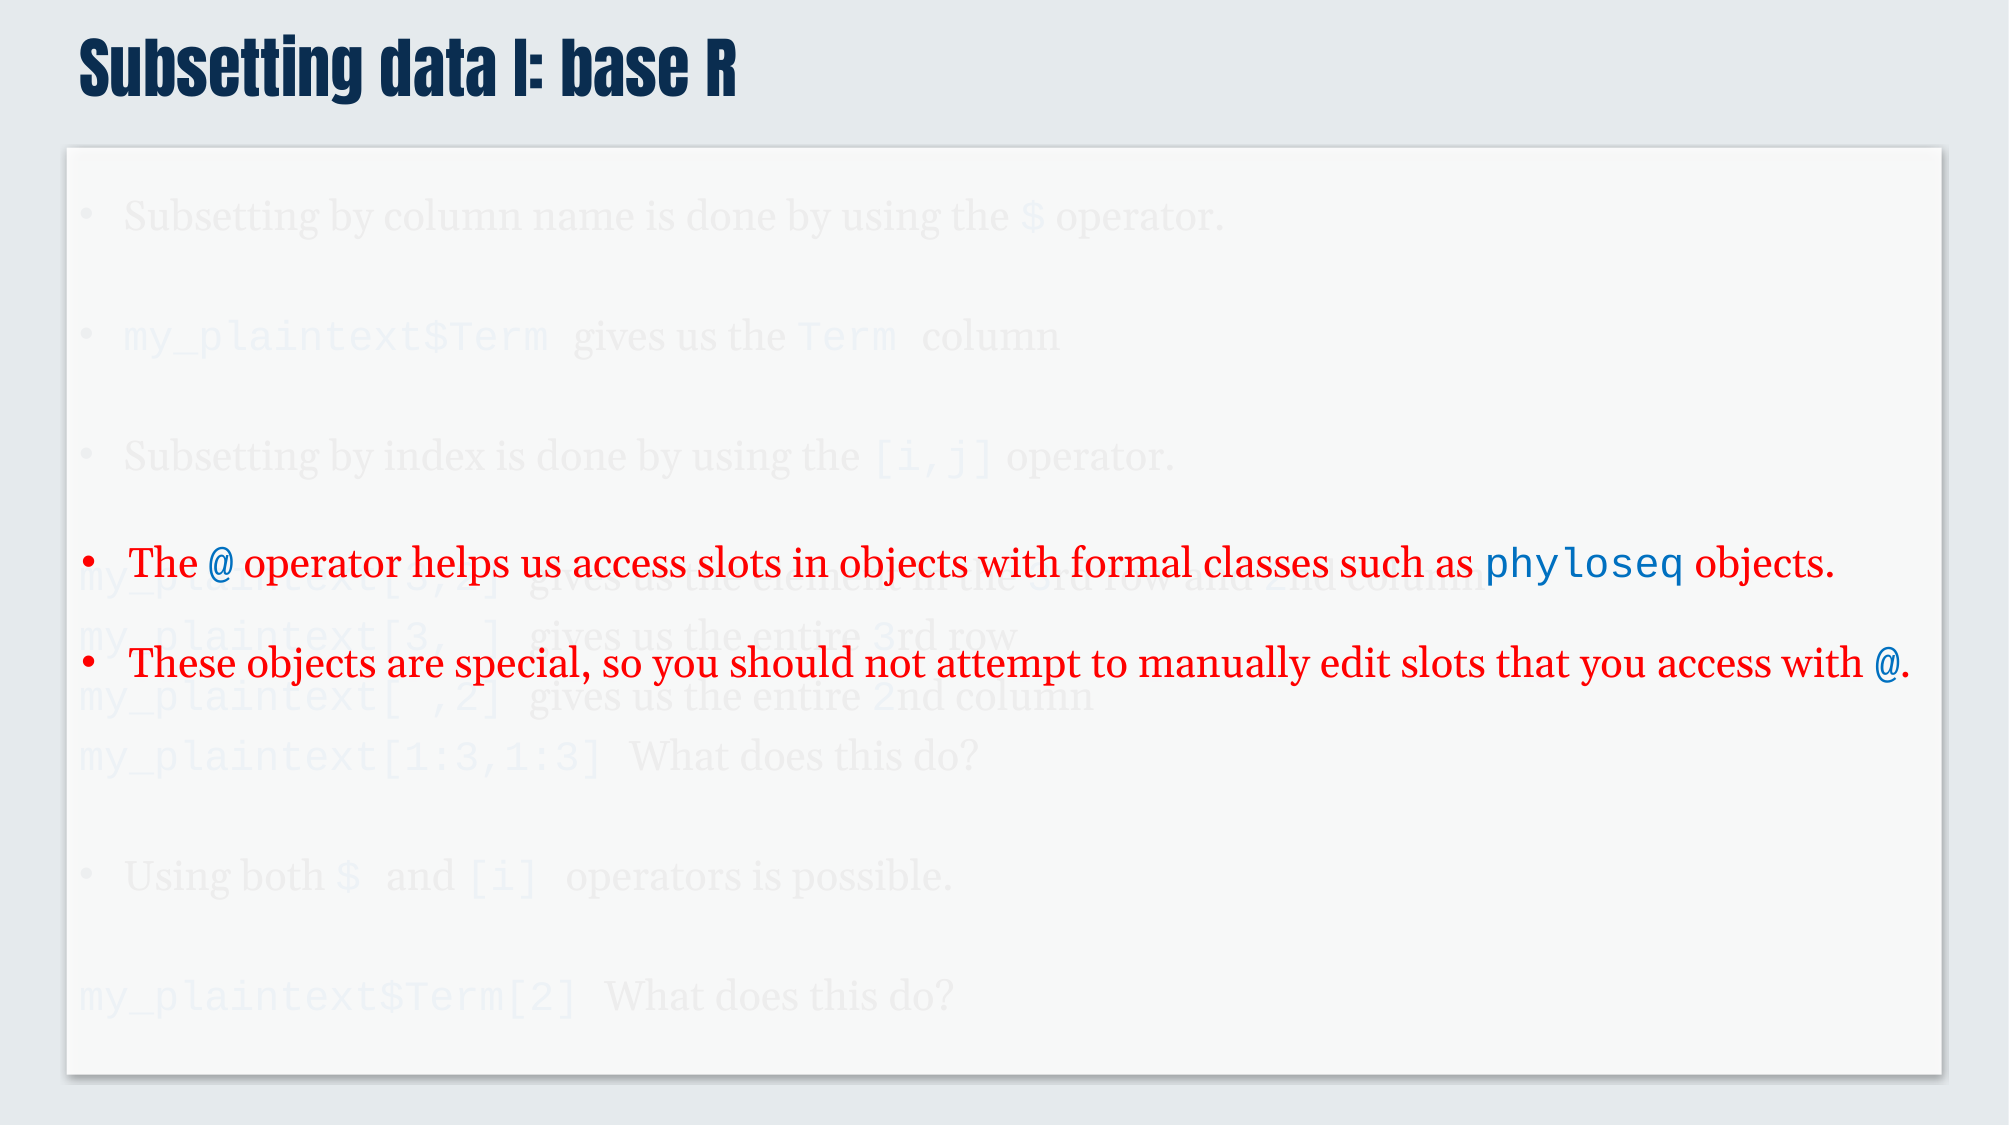

# Subsetting data I: base R
The @ operator helps us access slots in objects with formal classes such as phyloseq objects.

These objects are special, so you should not attempt to manually edit slots that you access with @.
Subsetting by column name is done by using the $ operator.

my_plaintext$Term gives us the Term column

Subsetting by index is done by using the [i,j] operator.

my_plaintext[3,2] gives us the element in the 3rd row and 2nd column
my_plaintext[3, ] gives us the entire 3rd row
my_plaintext[ ,2] gives us the entire 2nd column
my_plaintext[1:3,1:3] What does this do?

Using both $ and [i] operators is possible.

my_plaintext$Term[2] What does this do?